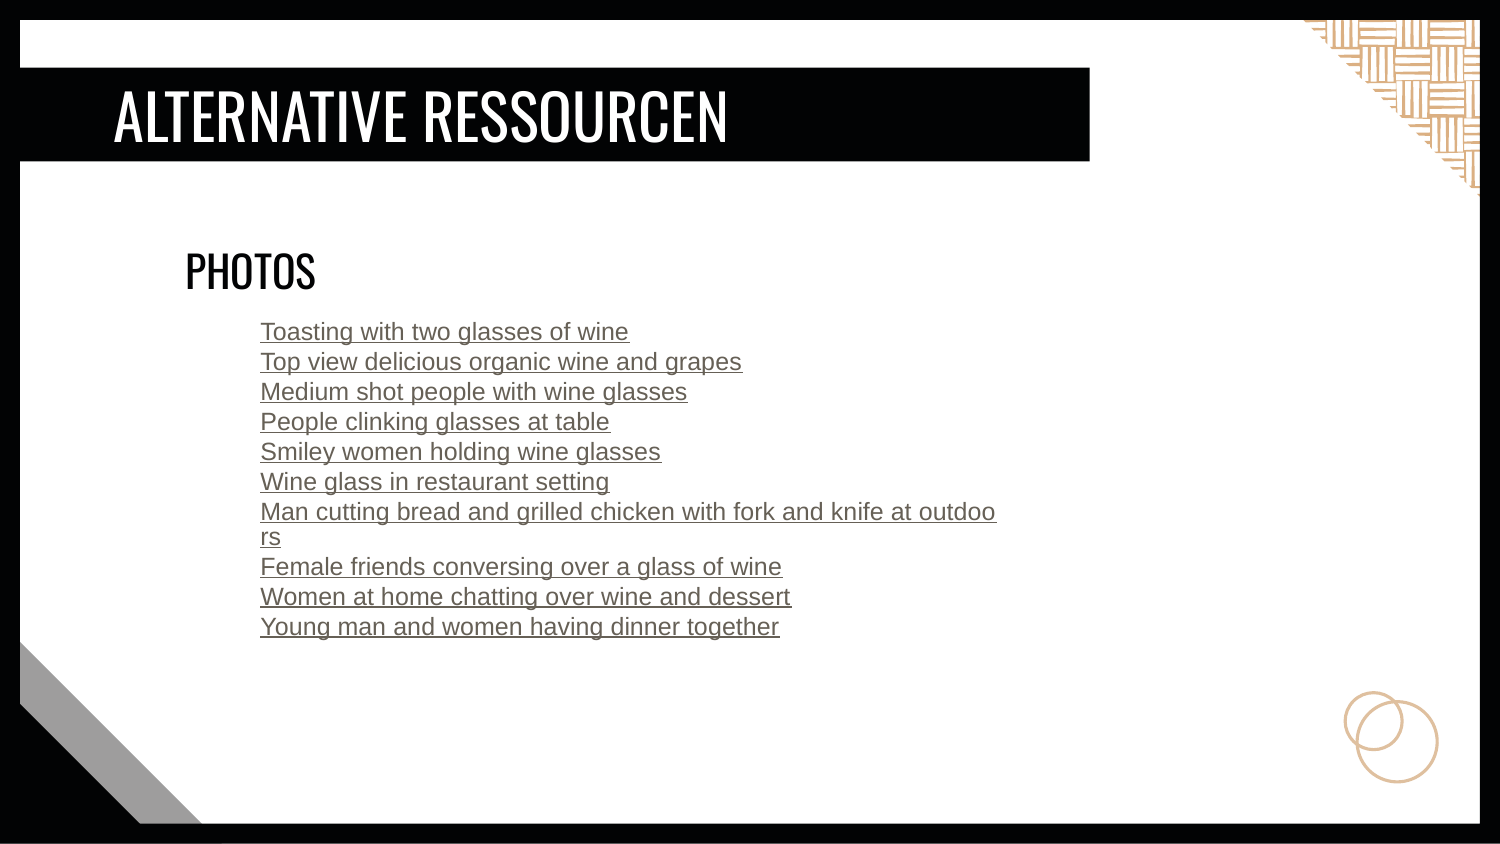

ALTERNATIVE RESSOURCEN
# PHOTOS
Toasting with two glasses of wine
Top view delicious organic wine and grapes
Medium shot people with wine glasses
People clinking glasses at table
Smiley women holding wine glasses
Wine glass in restaurant setting
Man cutting bread and grilled chicken with fork and knife at outdoors
Female friends conversing over a glass of wine
Women at home chatting over wine and dessert
Young man and women having dinner together